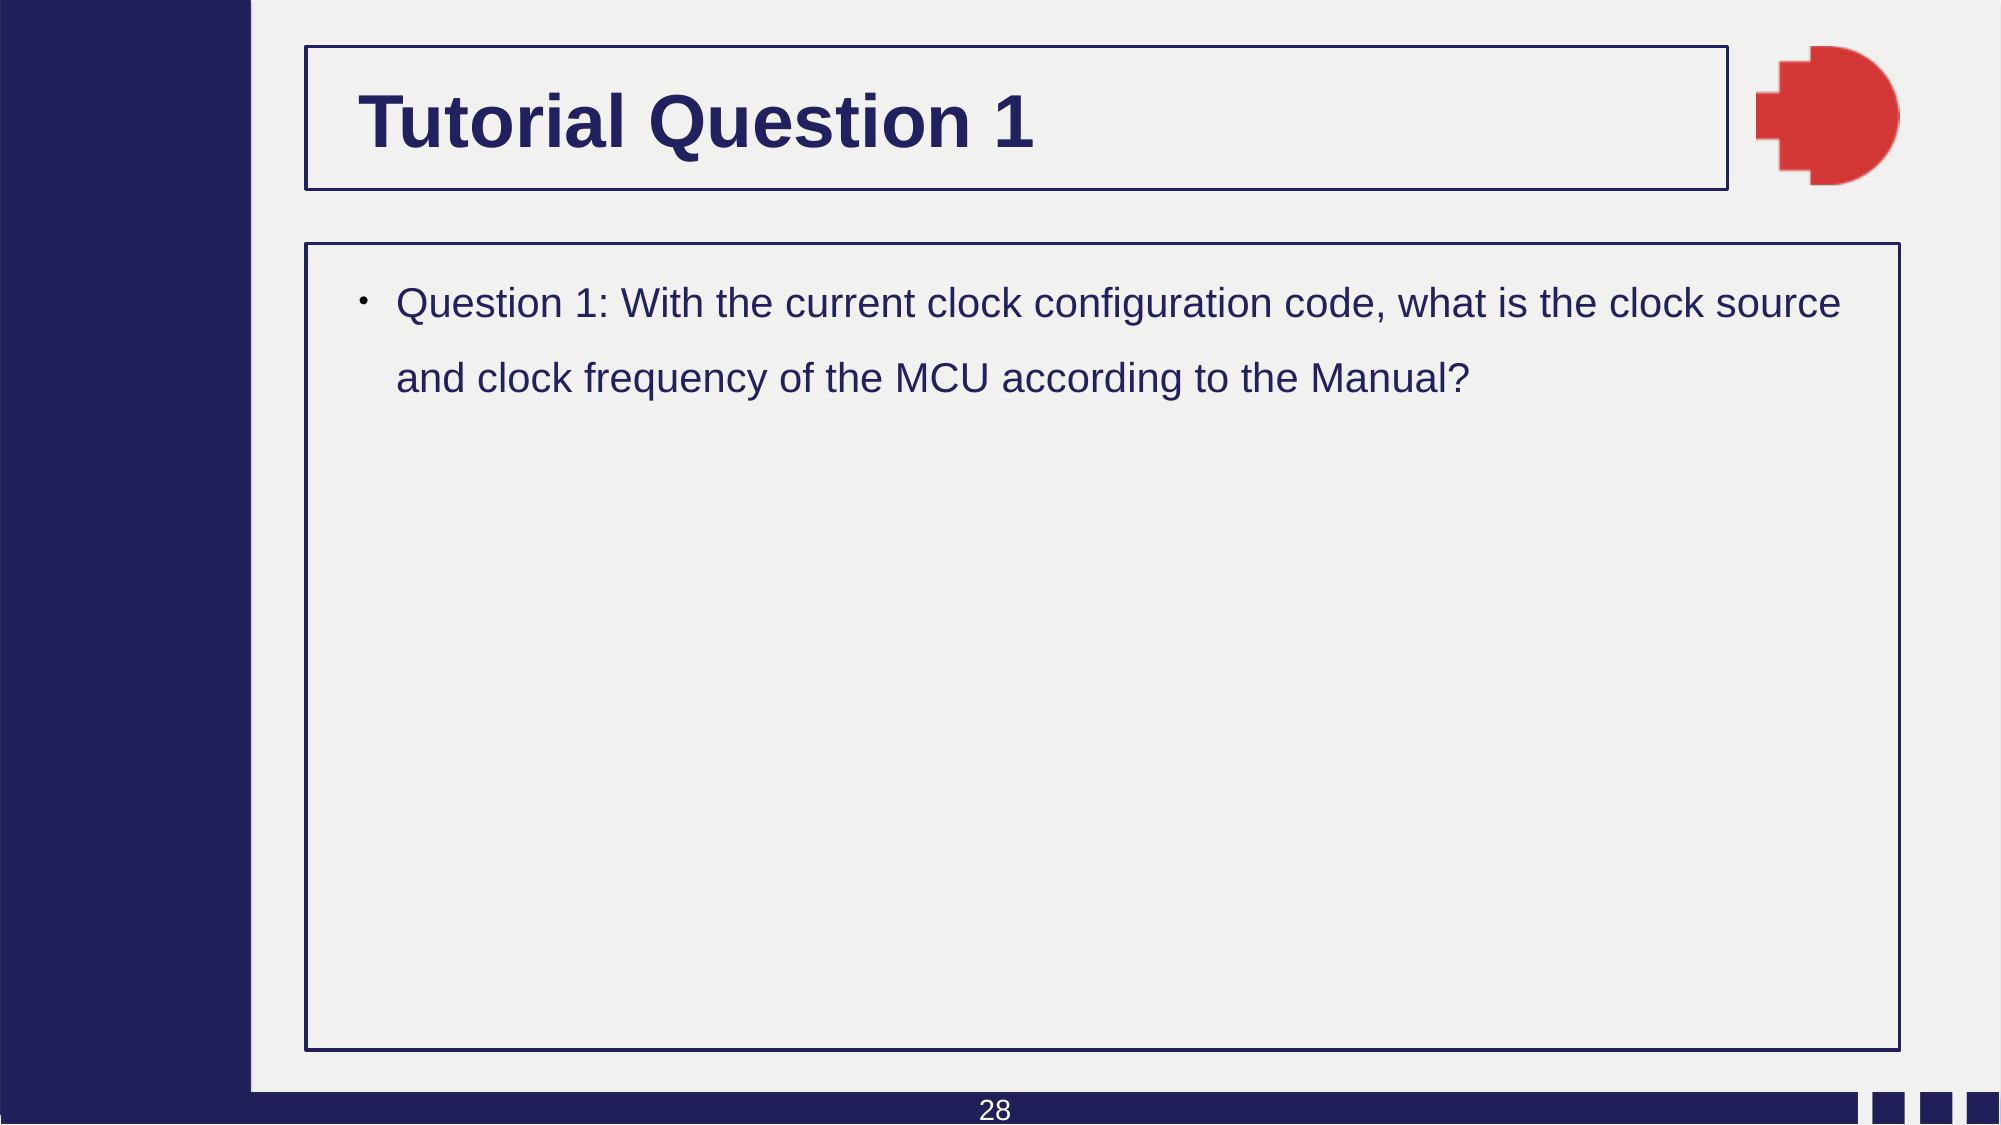

# Tutorial Question 1
Question 1: With the current clock configuration code, what is the clock source and clock frequency of the MCU according to the Manual?

28